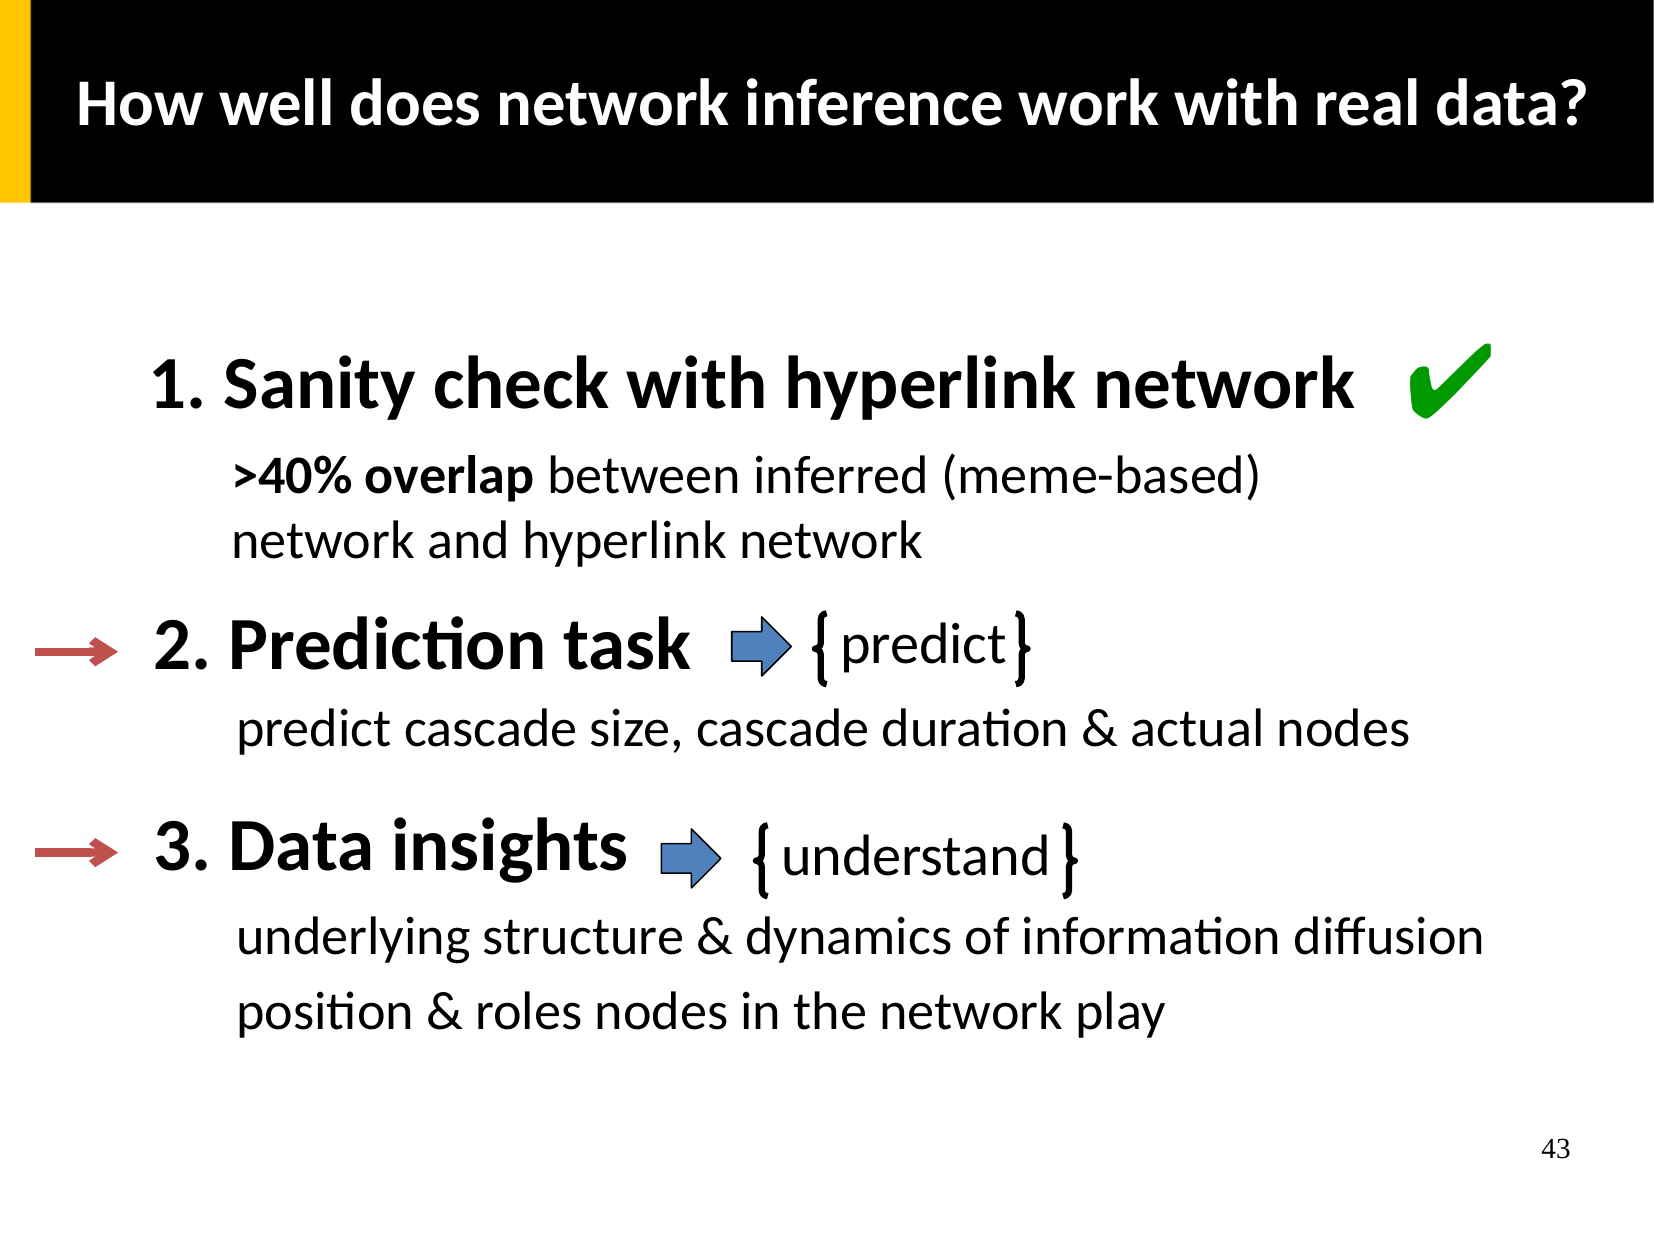

How well does network inference work with real data?
✔
1. Sanity check with hyperlink network
>40% overlap between inferred (meme-based) network and hyperlink network
2. Prediction task
predict

predict cascade size, cascade duration & actual nodes
3. Data insights
understand

underlying structure & dynamics of information diffusion
position & roles nodes in the network play
43